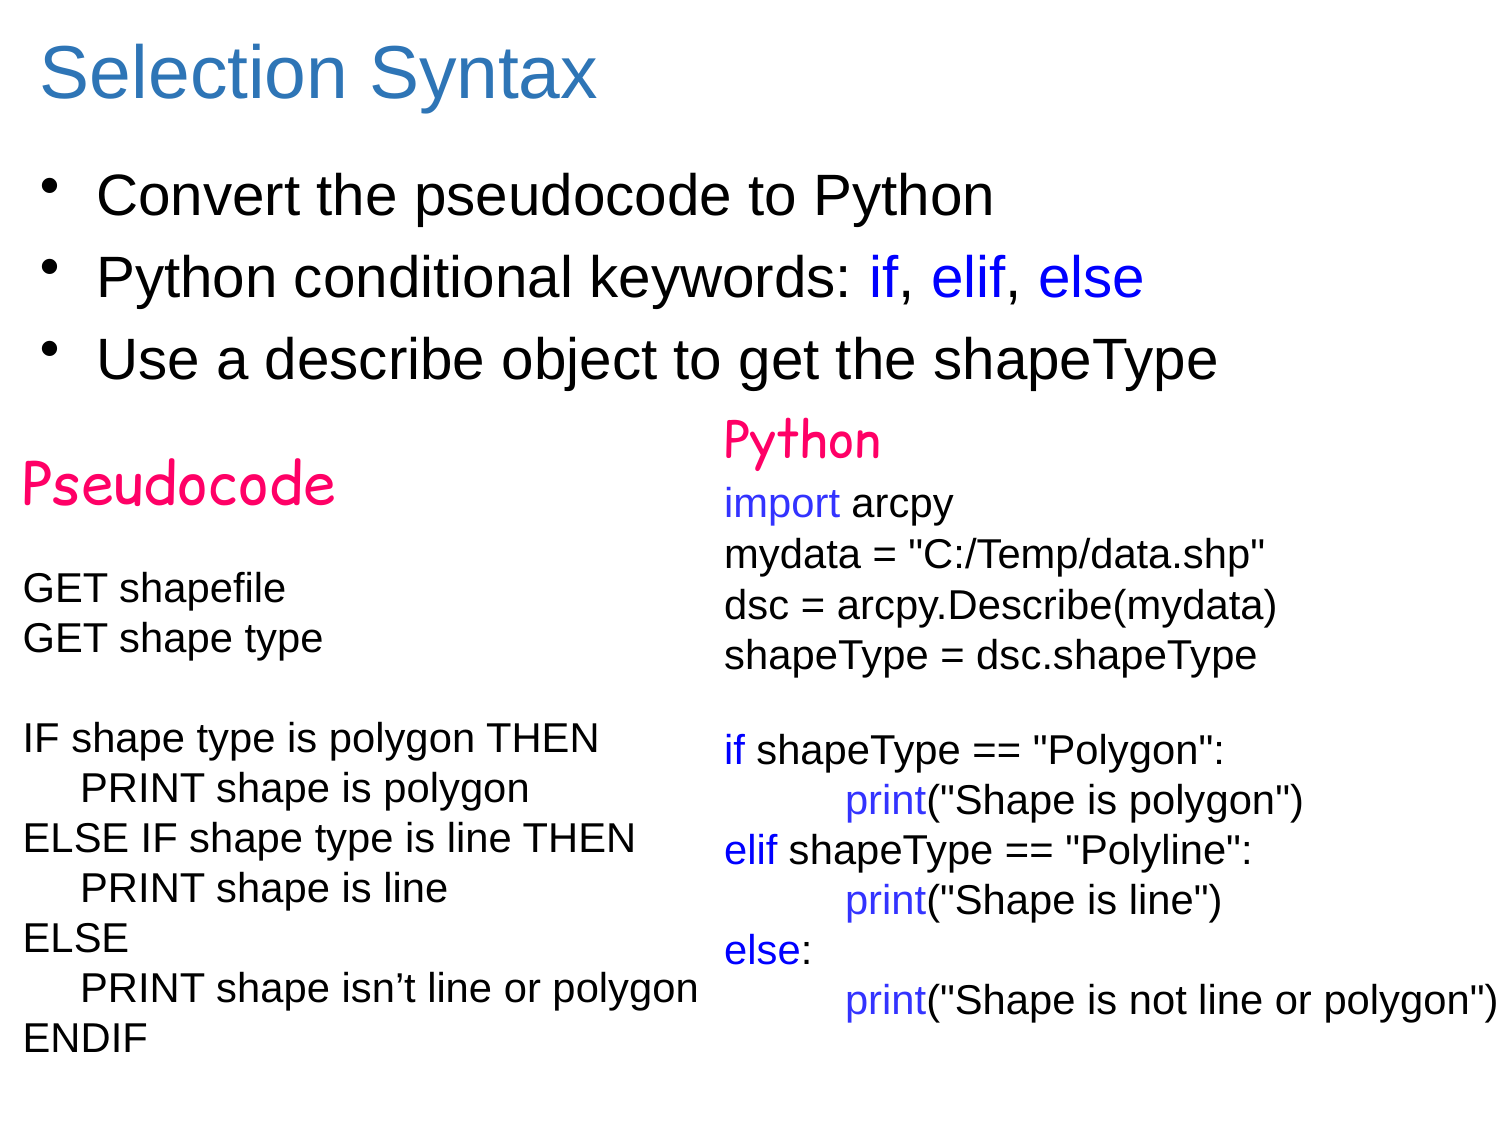

# Selection Syntax
Convert the pseudocode to Python
Python conditional keywords: if, elif, else
Use a describe object to get the shapeType
     Python
     import arcpy
      mydata = "C:/Temp/data.shp"
      dsc = arcpy.Describe(mydata)
      shapeType = dsc.shapeType
if shapeType == "Polygon":
    print("Shape is polygon")
elif shapeType == "Polyline":
    print("Shape is line")
else:
    print("Shape is not line or polygon")

Pseudocode
GET shapefile
GET shape type

IF shape type is polygon THEN
     PRINT shape is polygon
ELSE IF shape type is line THEN
     PRINT shape is line
ELSE
     PRINT shape isn’t line or polygon
ENDIF